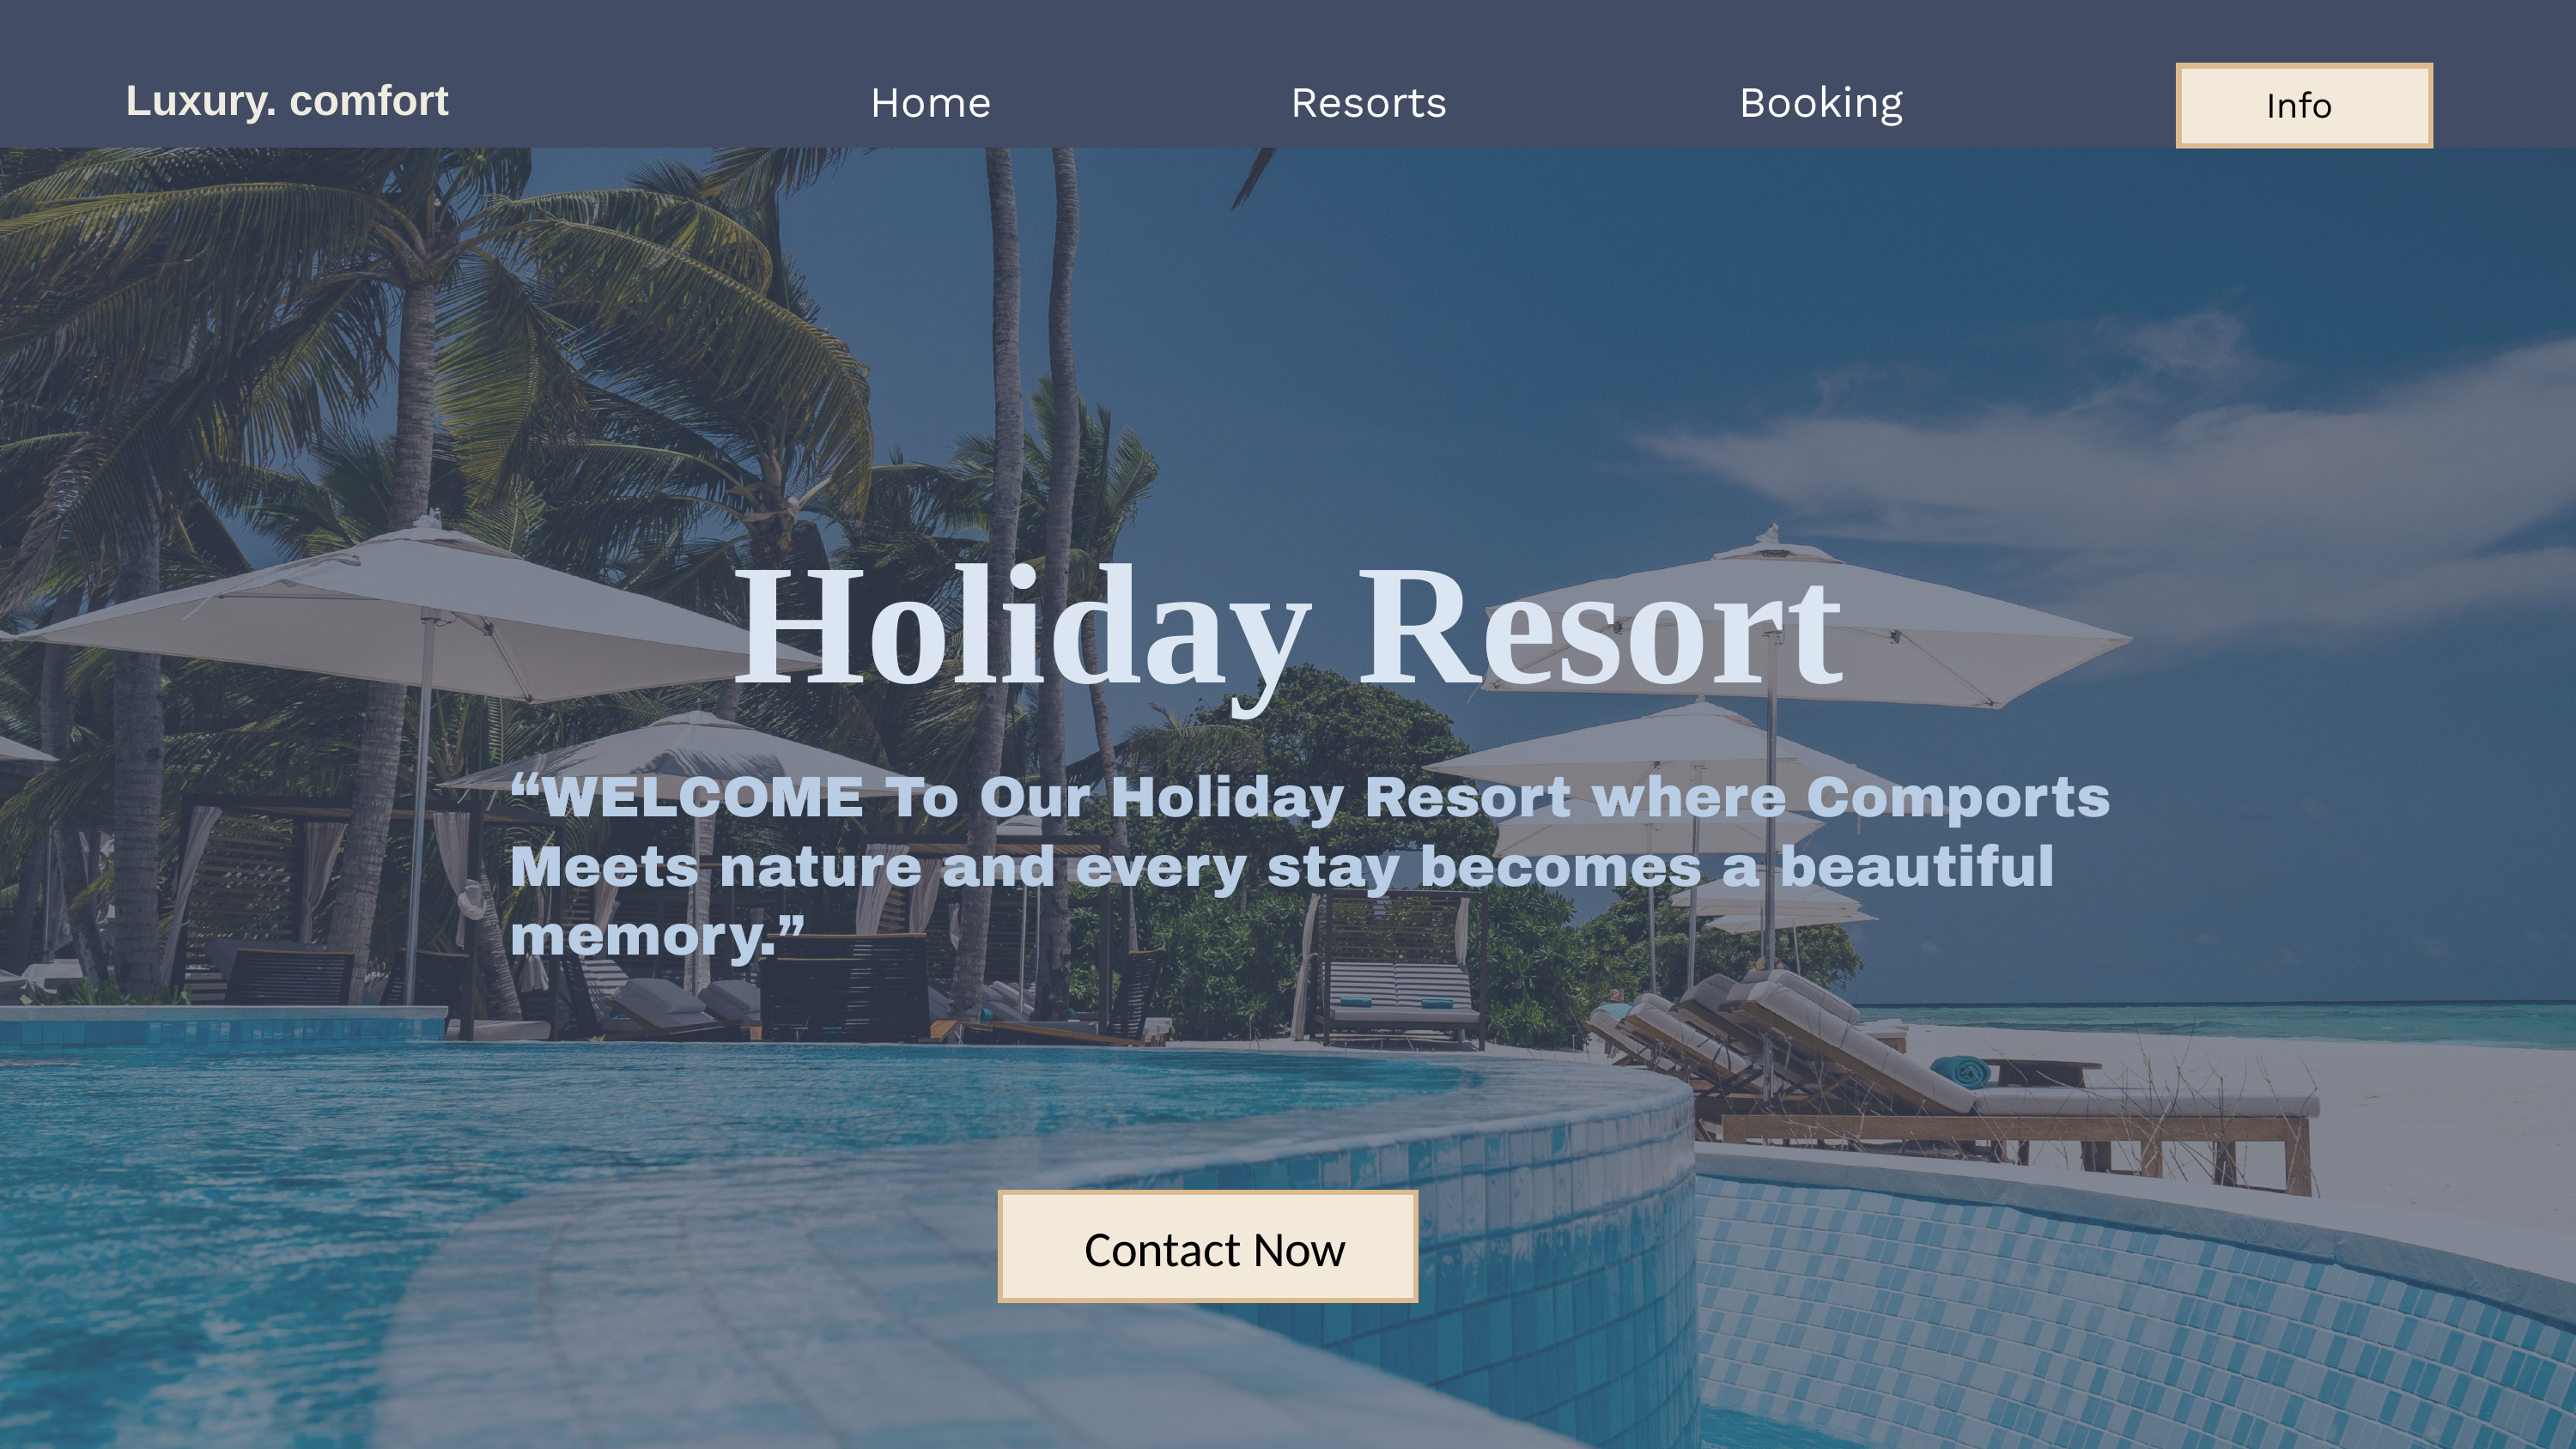

Luxury. comfort
Home
Resorts
Booking
 Info

Holiday Resort
“WELCOME To Our Holiday Resort where Comports Meets nature and every stay becomes a beautiful memory.”

     Contact Now